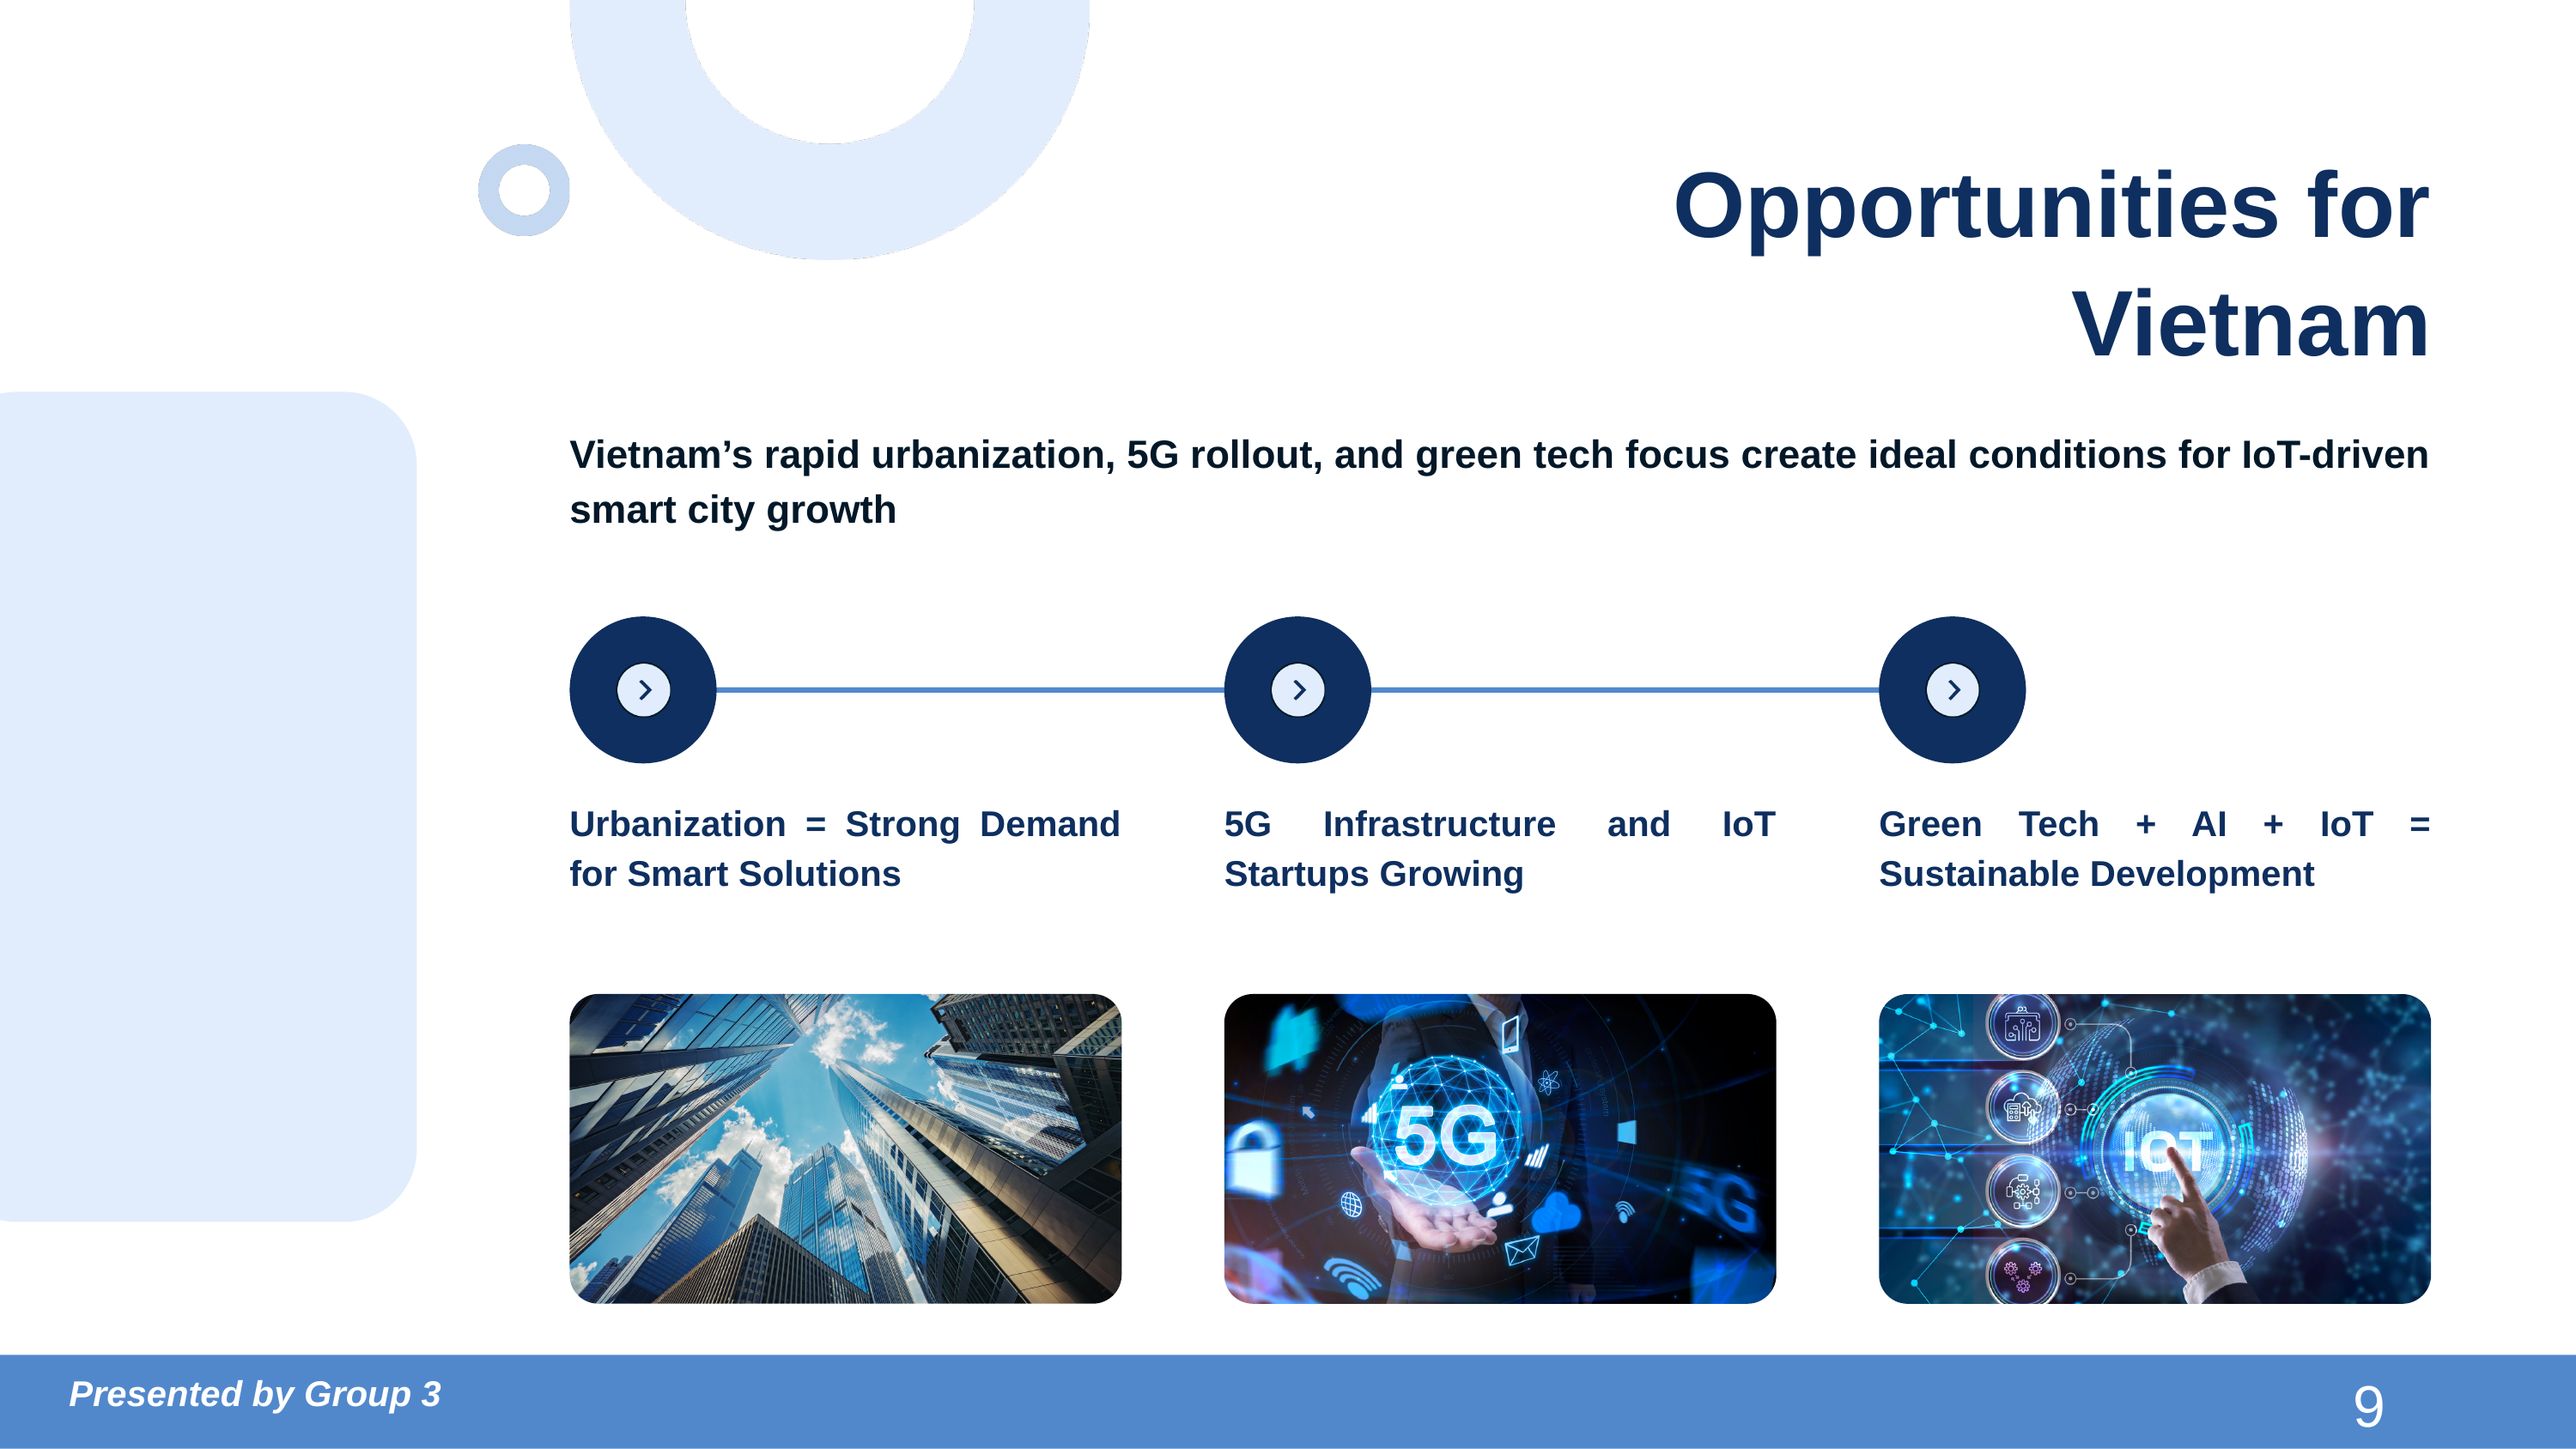

Opportunities for Vietnam

Vietnam’s rapid urbanization, 5G rollout, and green tech focus create ideal conditions for IoT-driven smart city growth

Urbanization = Strong Demand for Smart Solutions
5G Infrastructure and IoT Startups Growing
Green Tech + AI + IoT = Sustainable Development

            Presented by Group 3
9